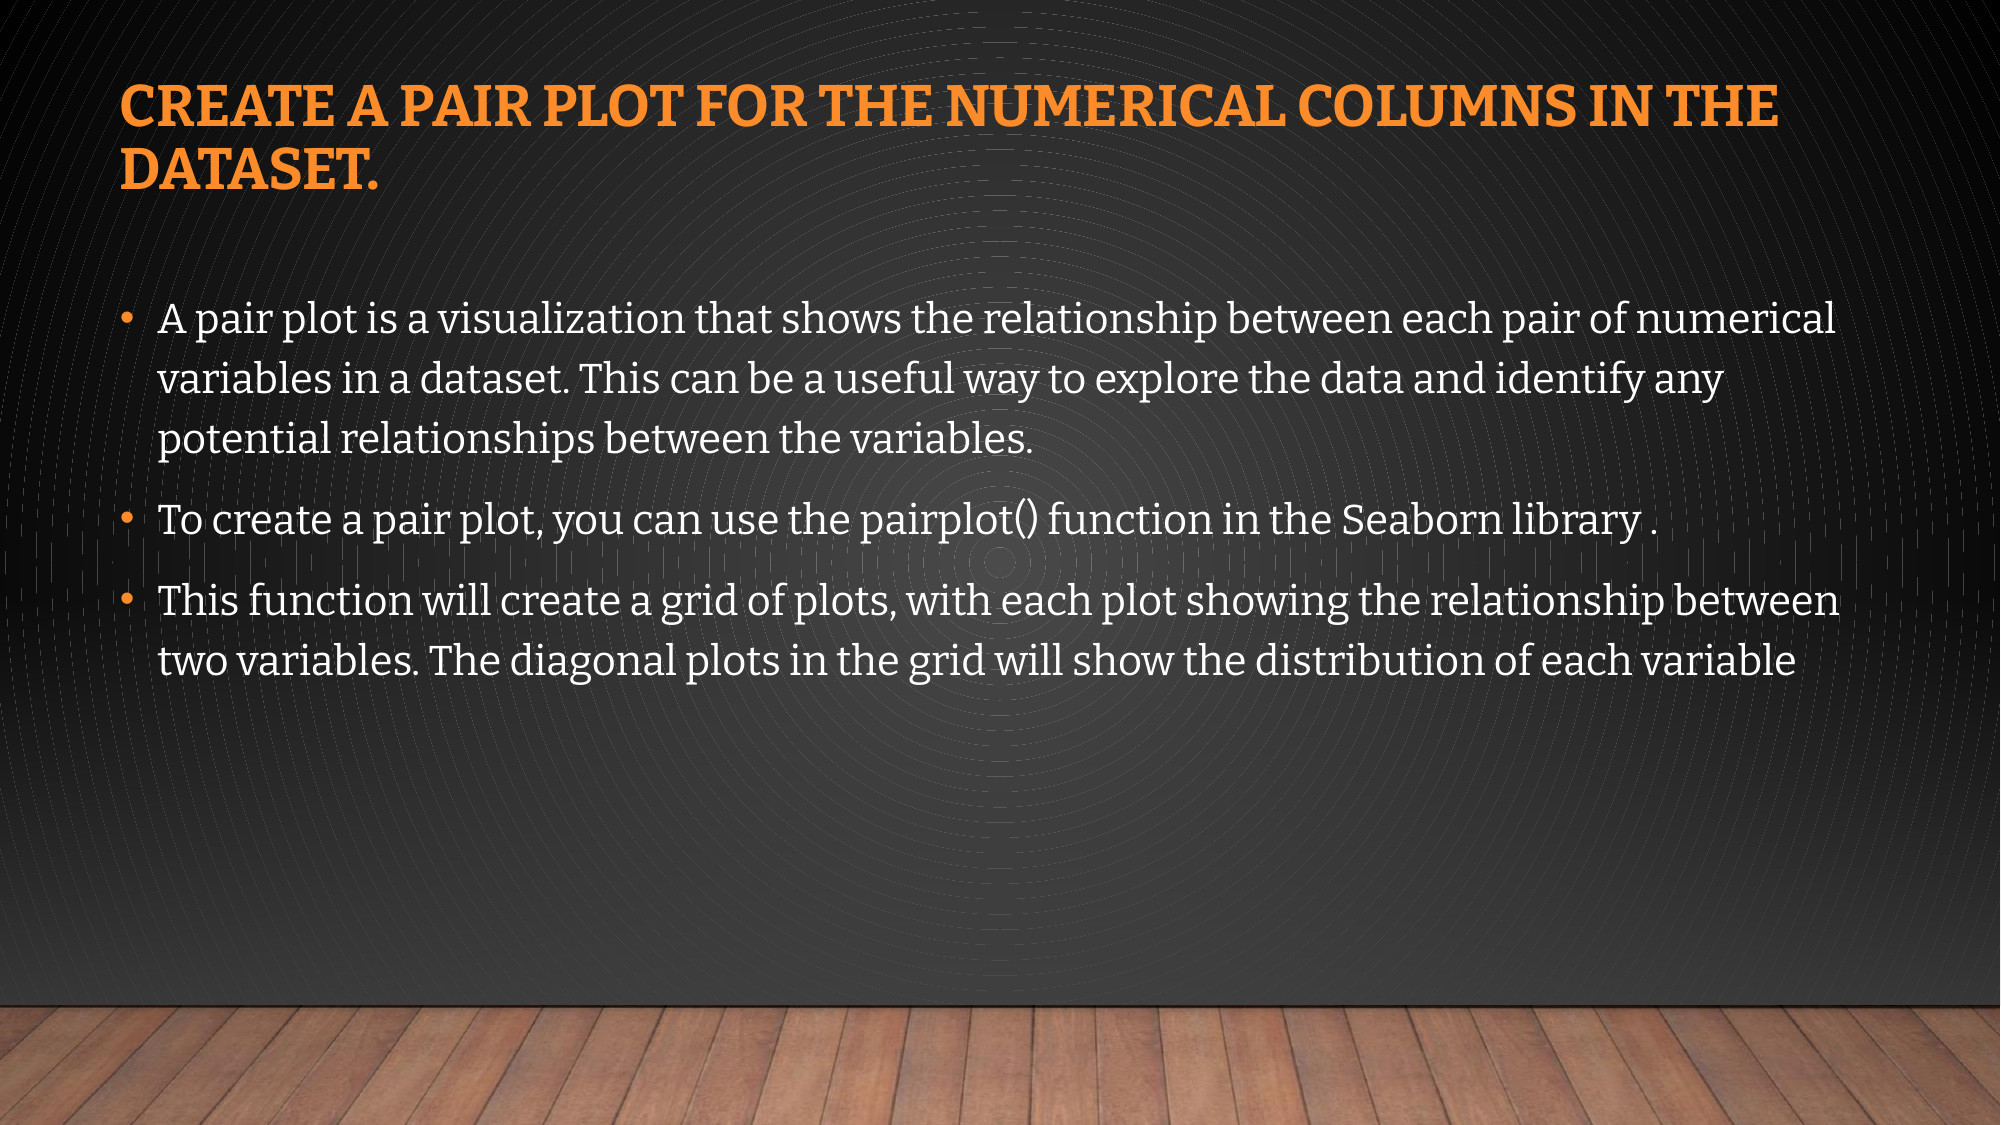

# CREATE A PAIR PLOT FOR THE NUMERICAL COLUMNS IN THE DATASET.
A pair plot is a visualization that shows the relationship between each pair of numerical variables in a dataset. This can be a useful way to explore the data and identify any potential relationships between the variables.
To create a pair plot, you can use the pairplot() function in the Seaborn library .
This function will create a grid of plots, with each plot showing the relationship between two variables. The diagonal plots in the grid will show the distribution of each variable